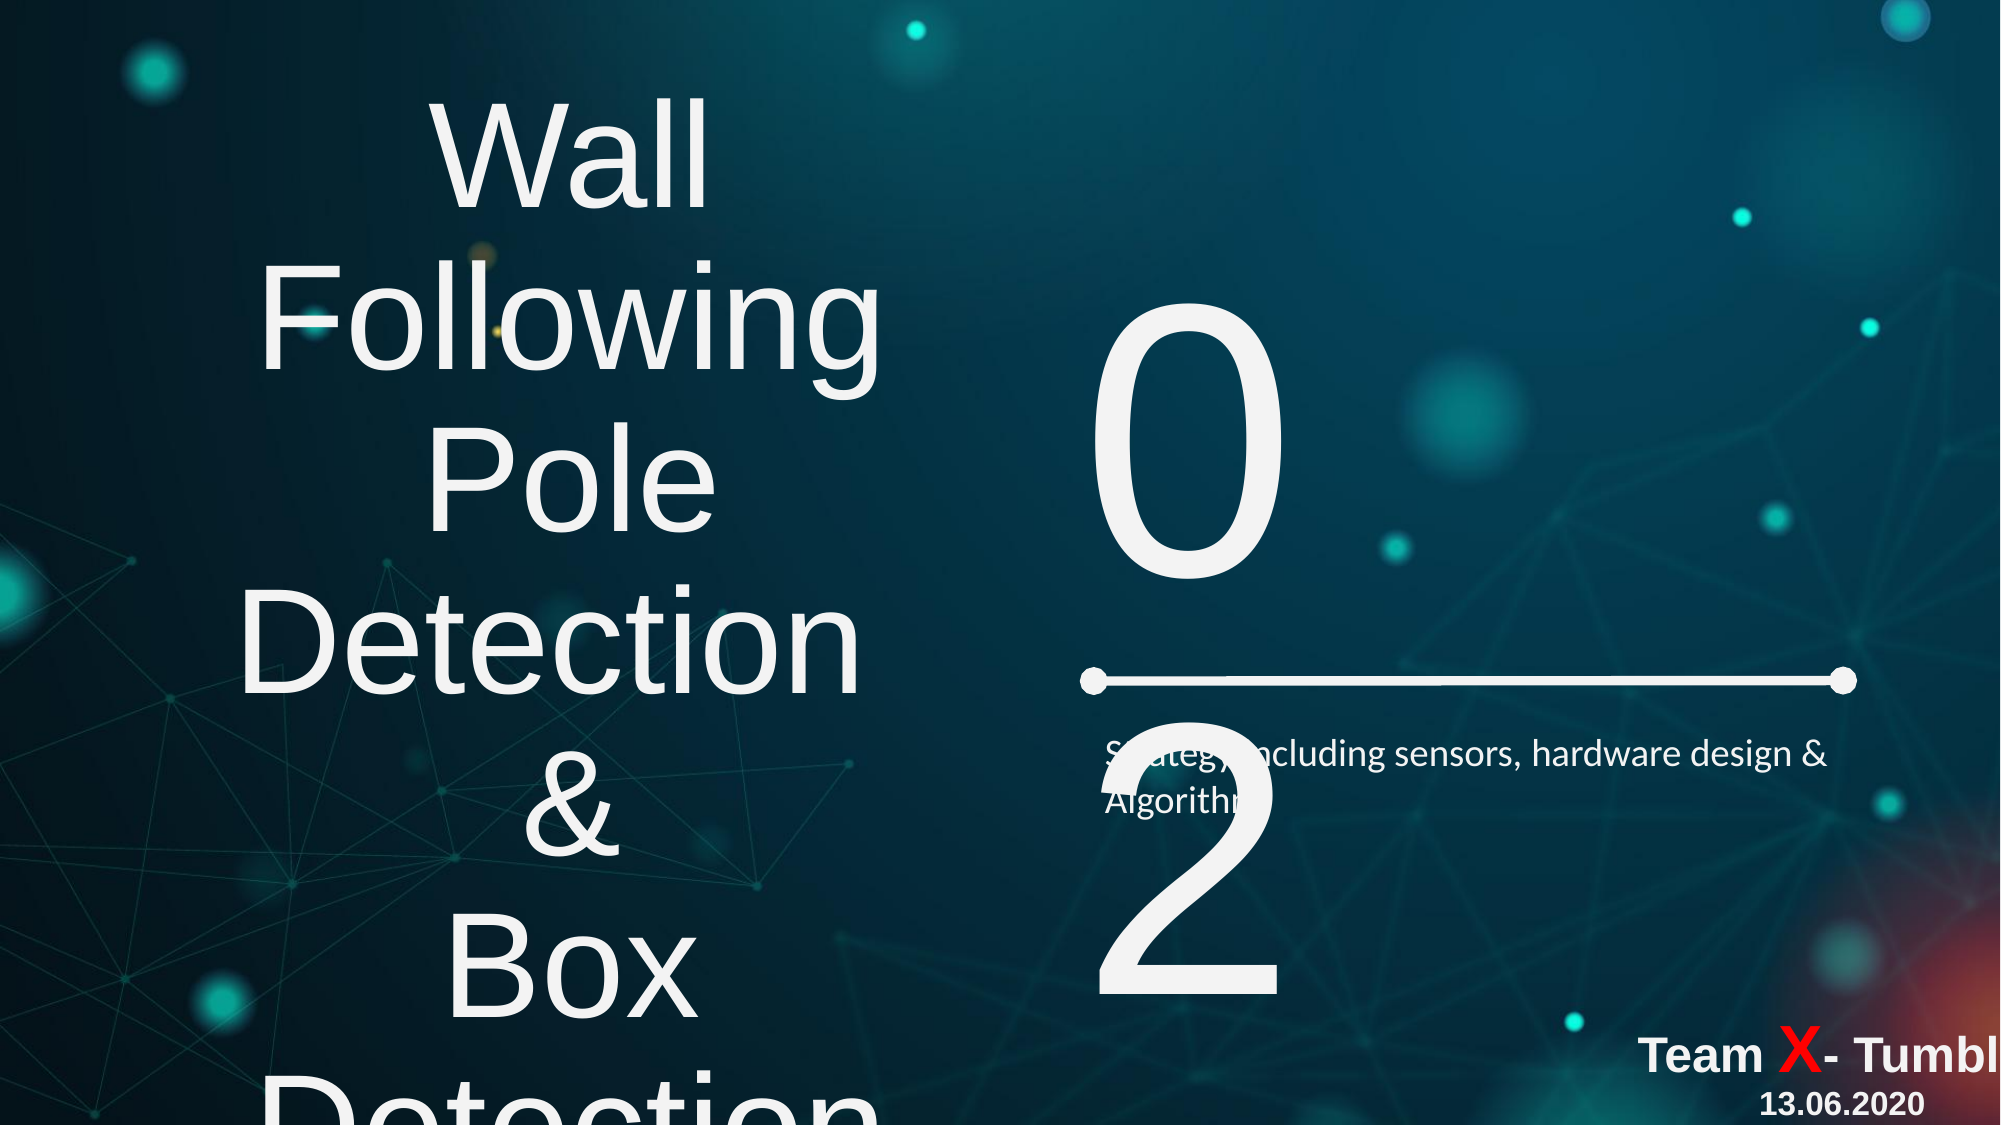

02
# Wall Following Pole Detection & Box Detection
Strategy including sensors, hardware design & Algorithm
Team X- Tumbler
13.06.2020